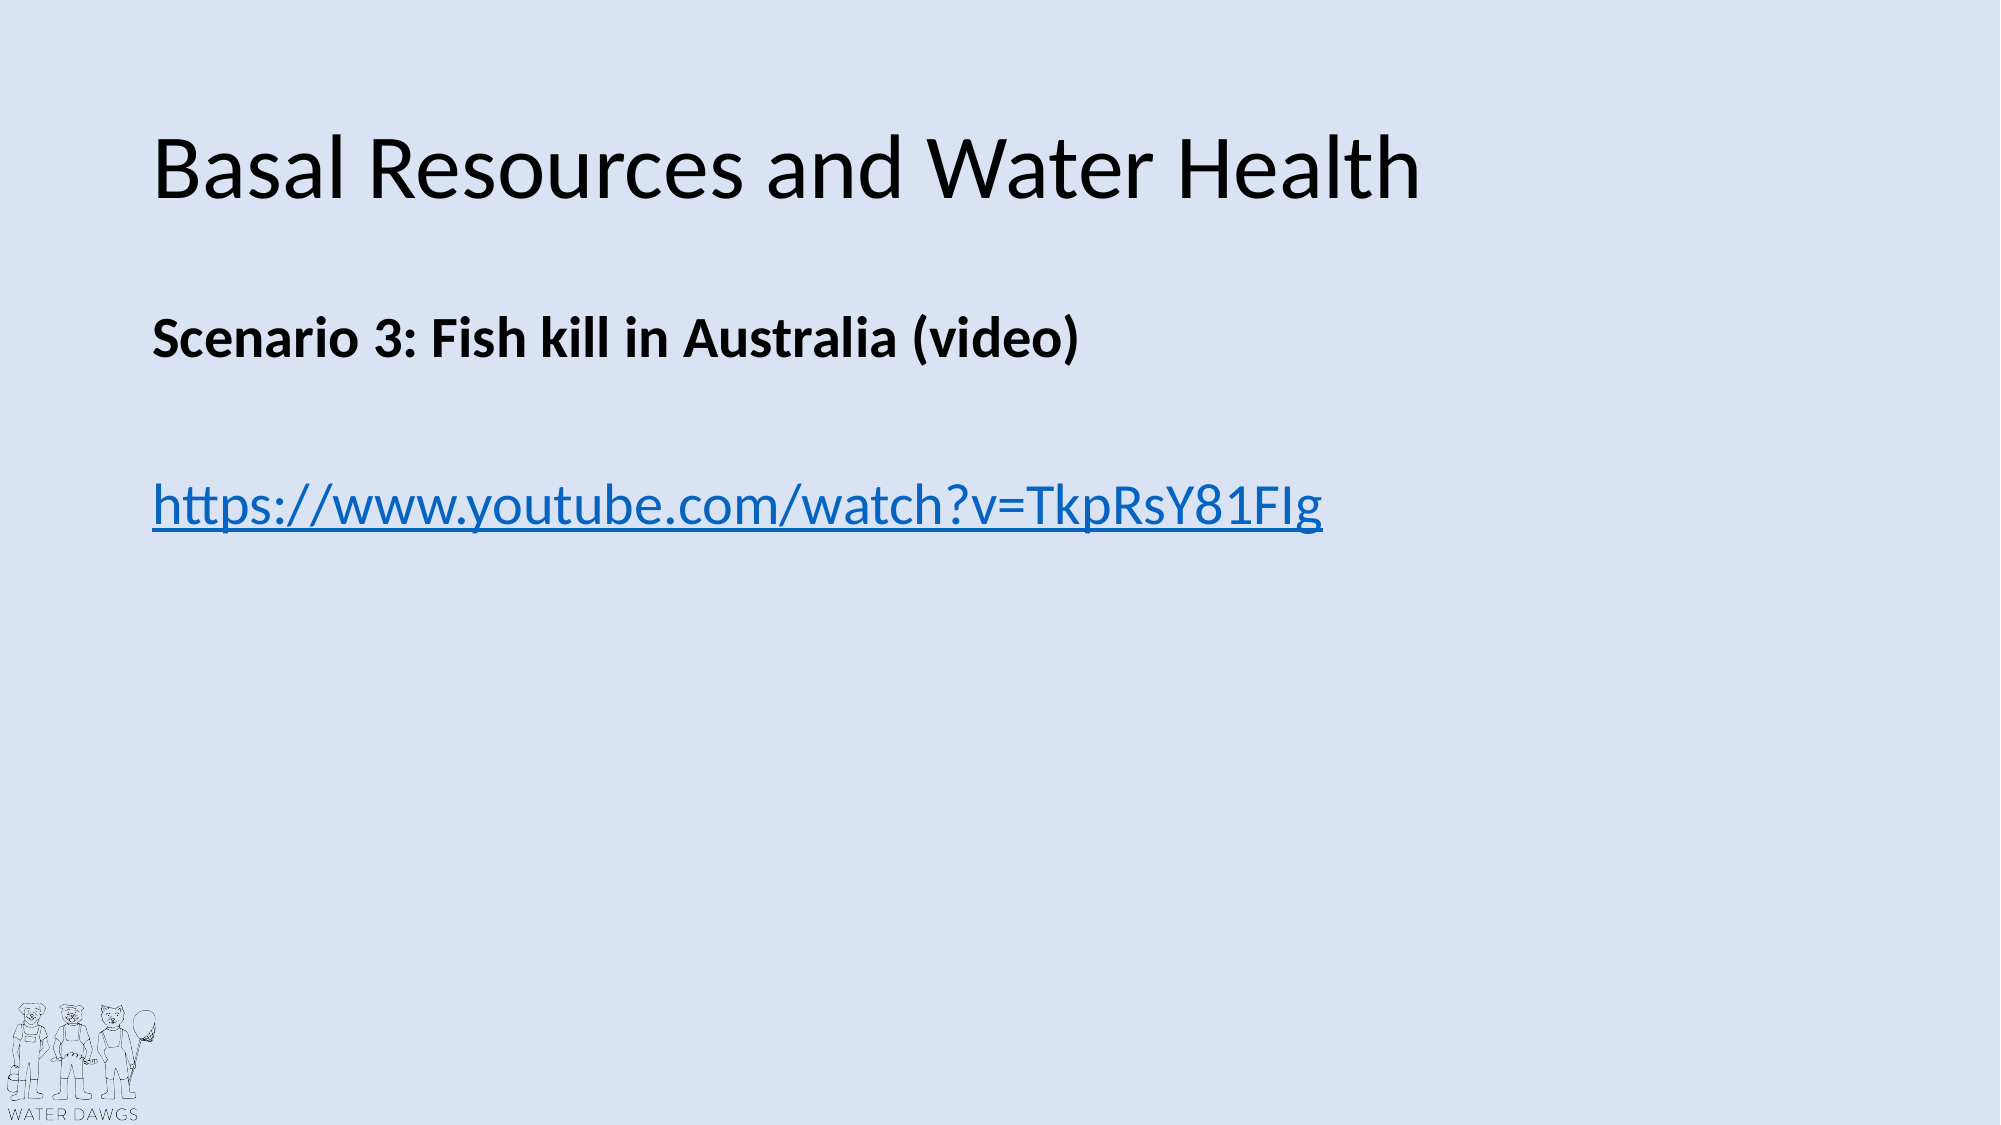

# Basal Resources and Water Health
Scenario 3: Fish kill in Australia (video)

https://www.youtube.com/watch?v=TkpRsY81FIg